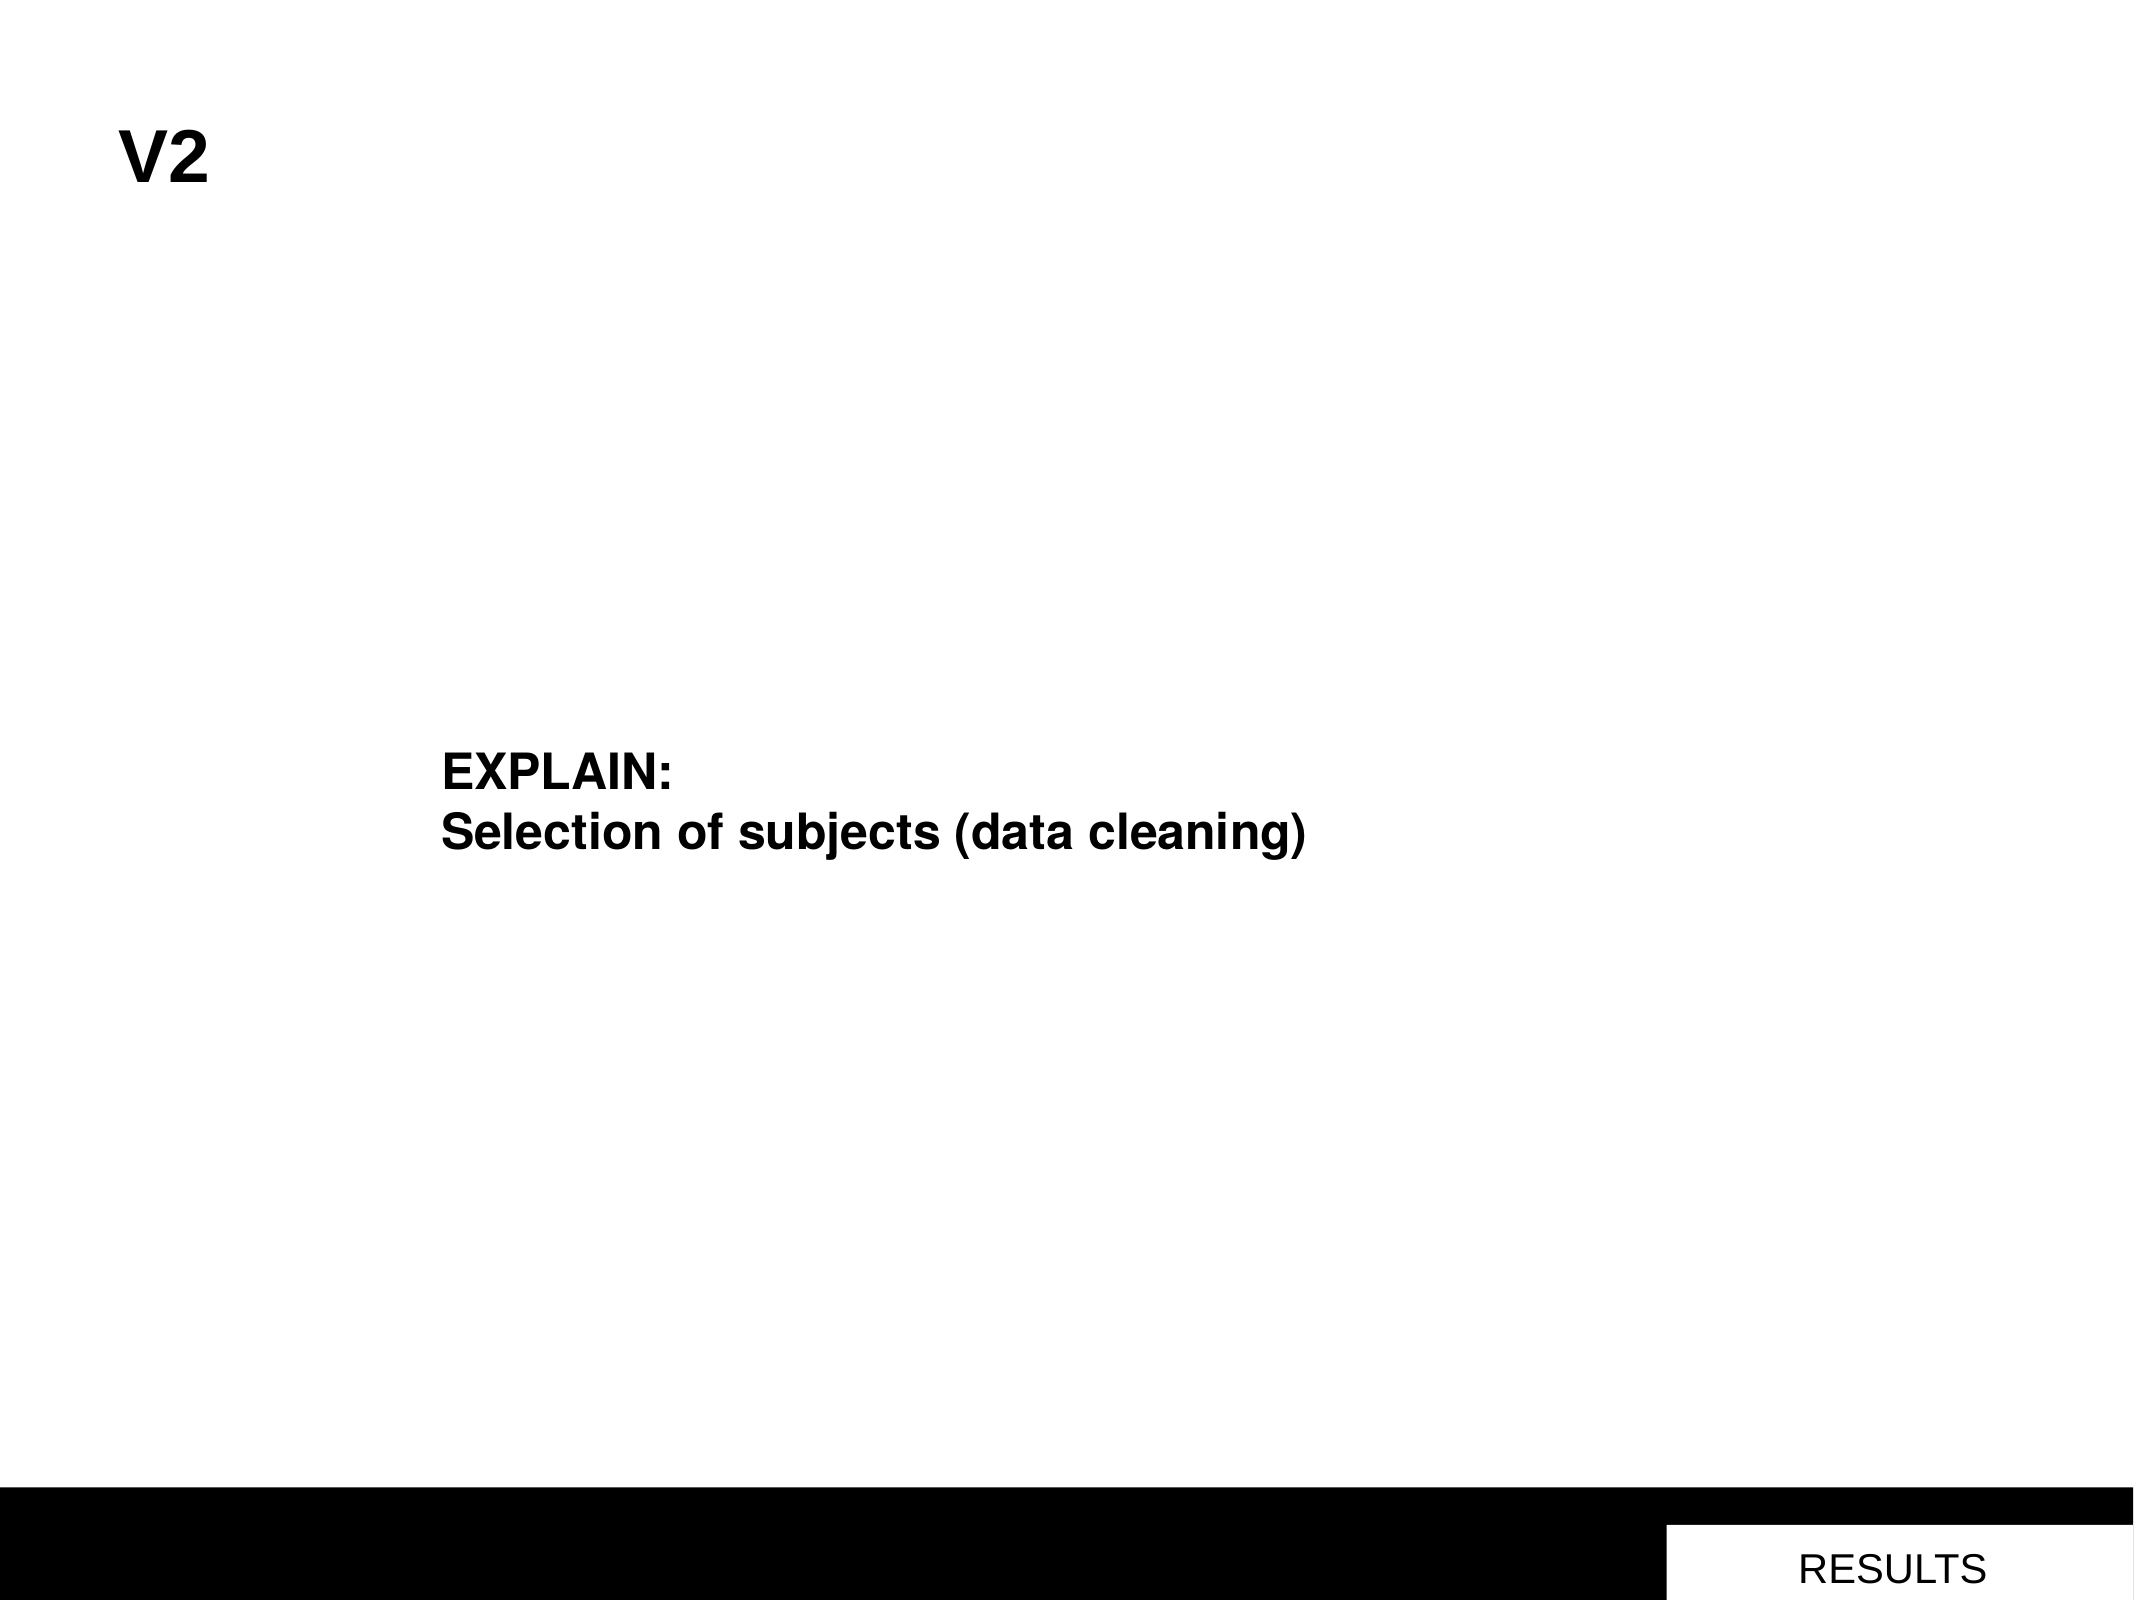

V2
EXPLAIN:
Selection of subjects (data cleaning)

RESULTS